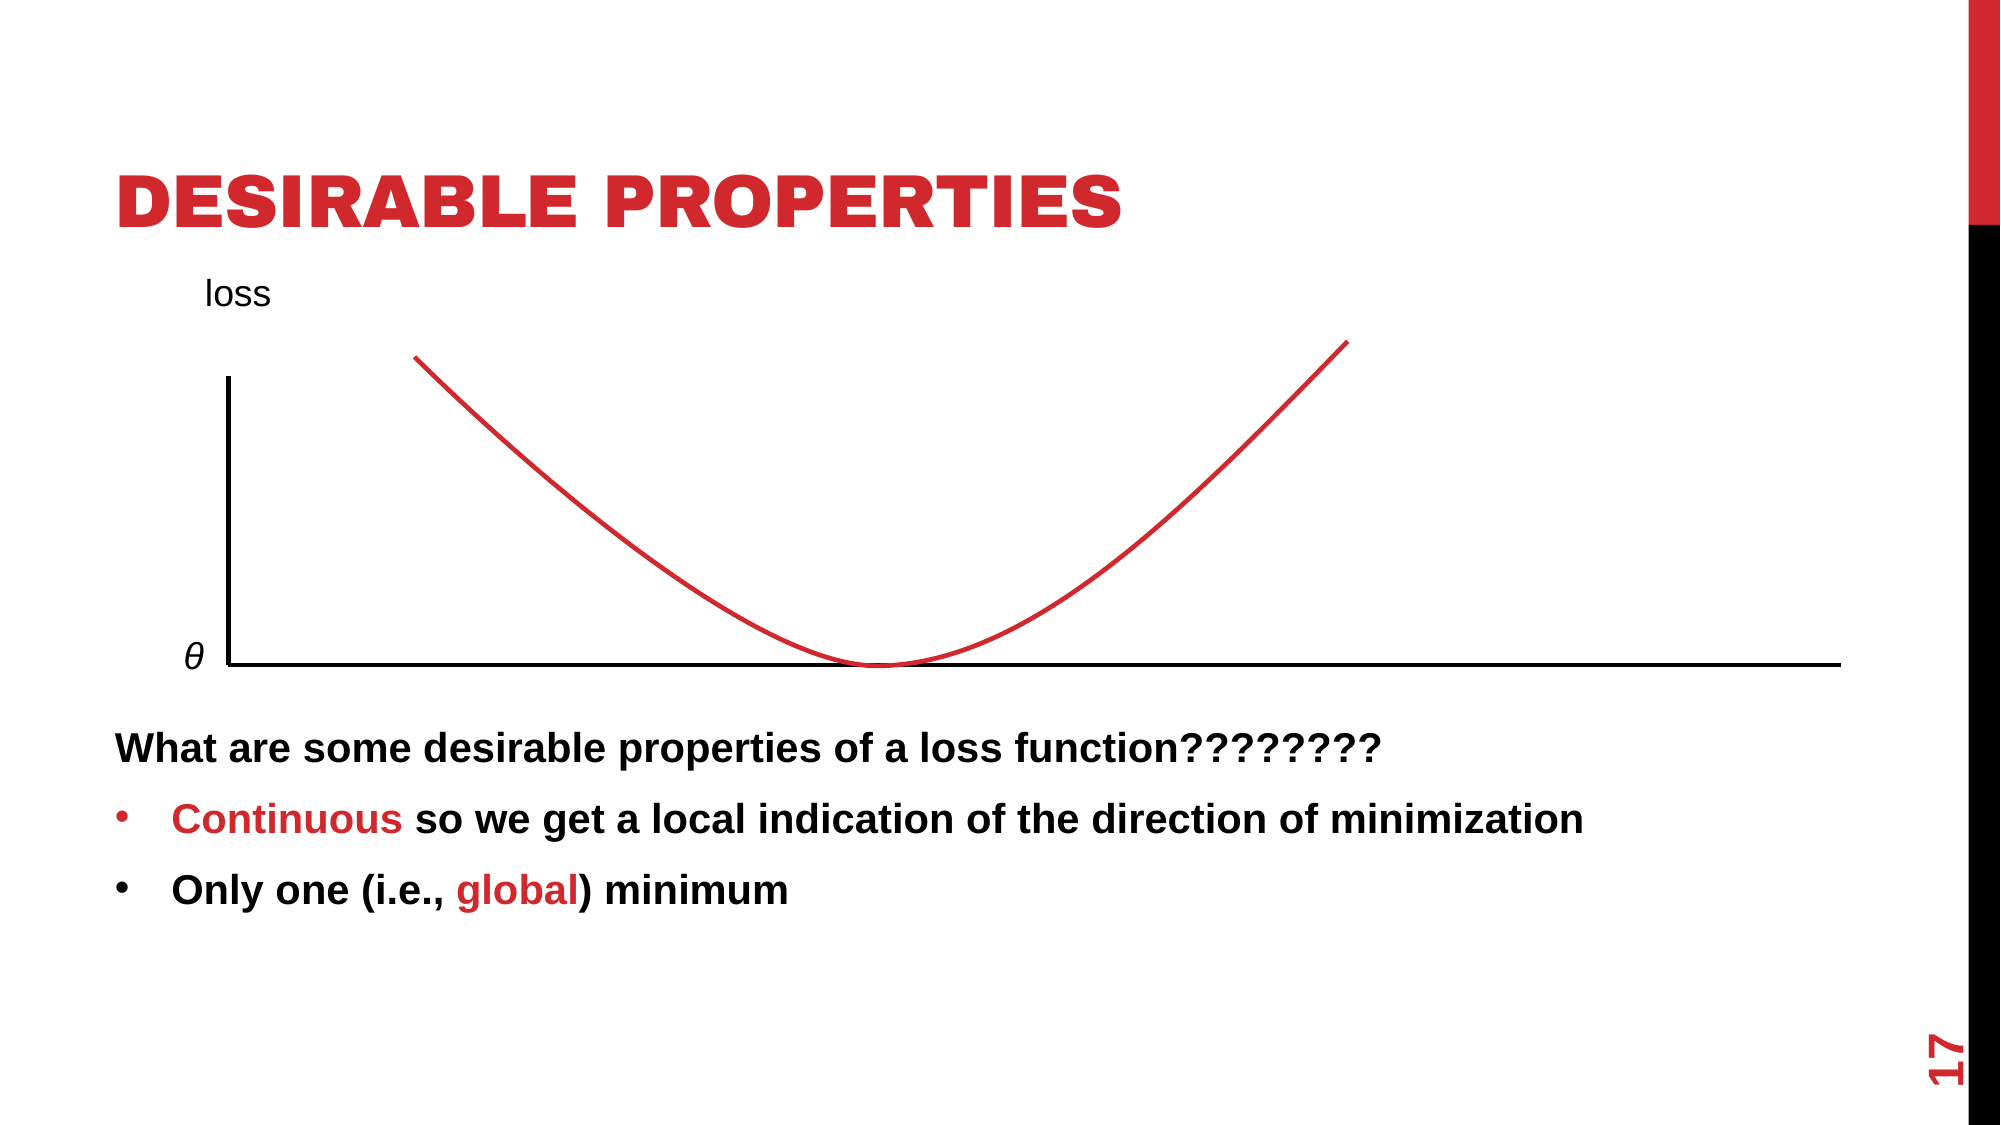

# Desirable properties
loss

θ

What are some desirable properties of a loss function????????
Continuous so we get a local indication of the direction of minimization
Only one (i.e., global) minimum
17